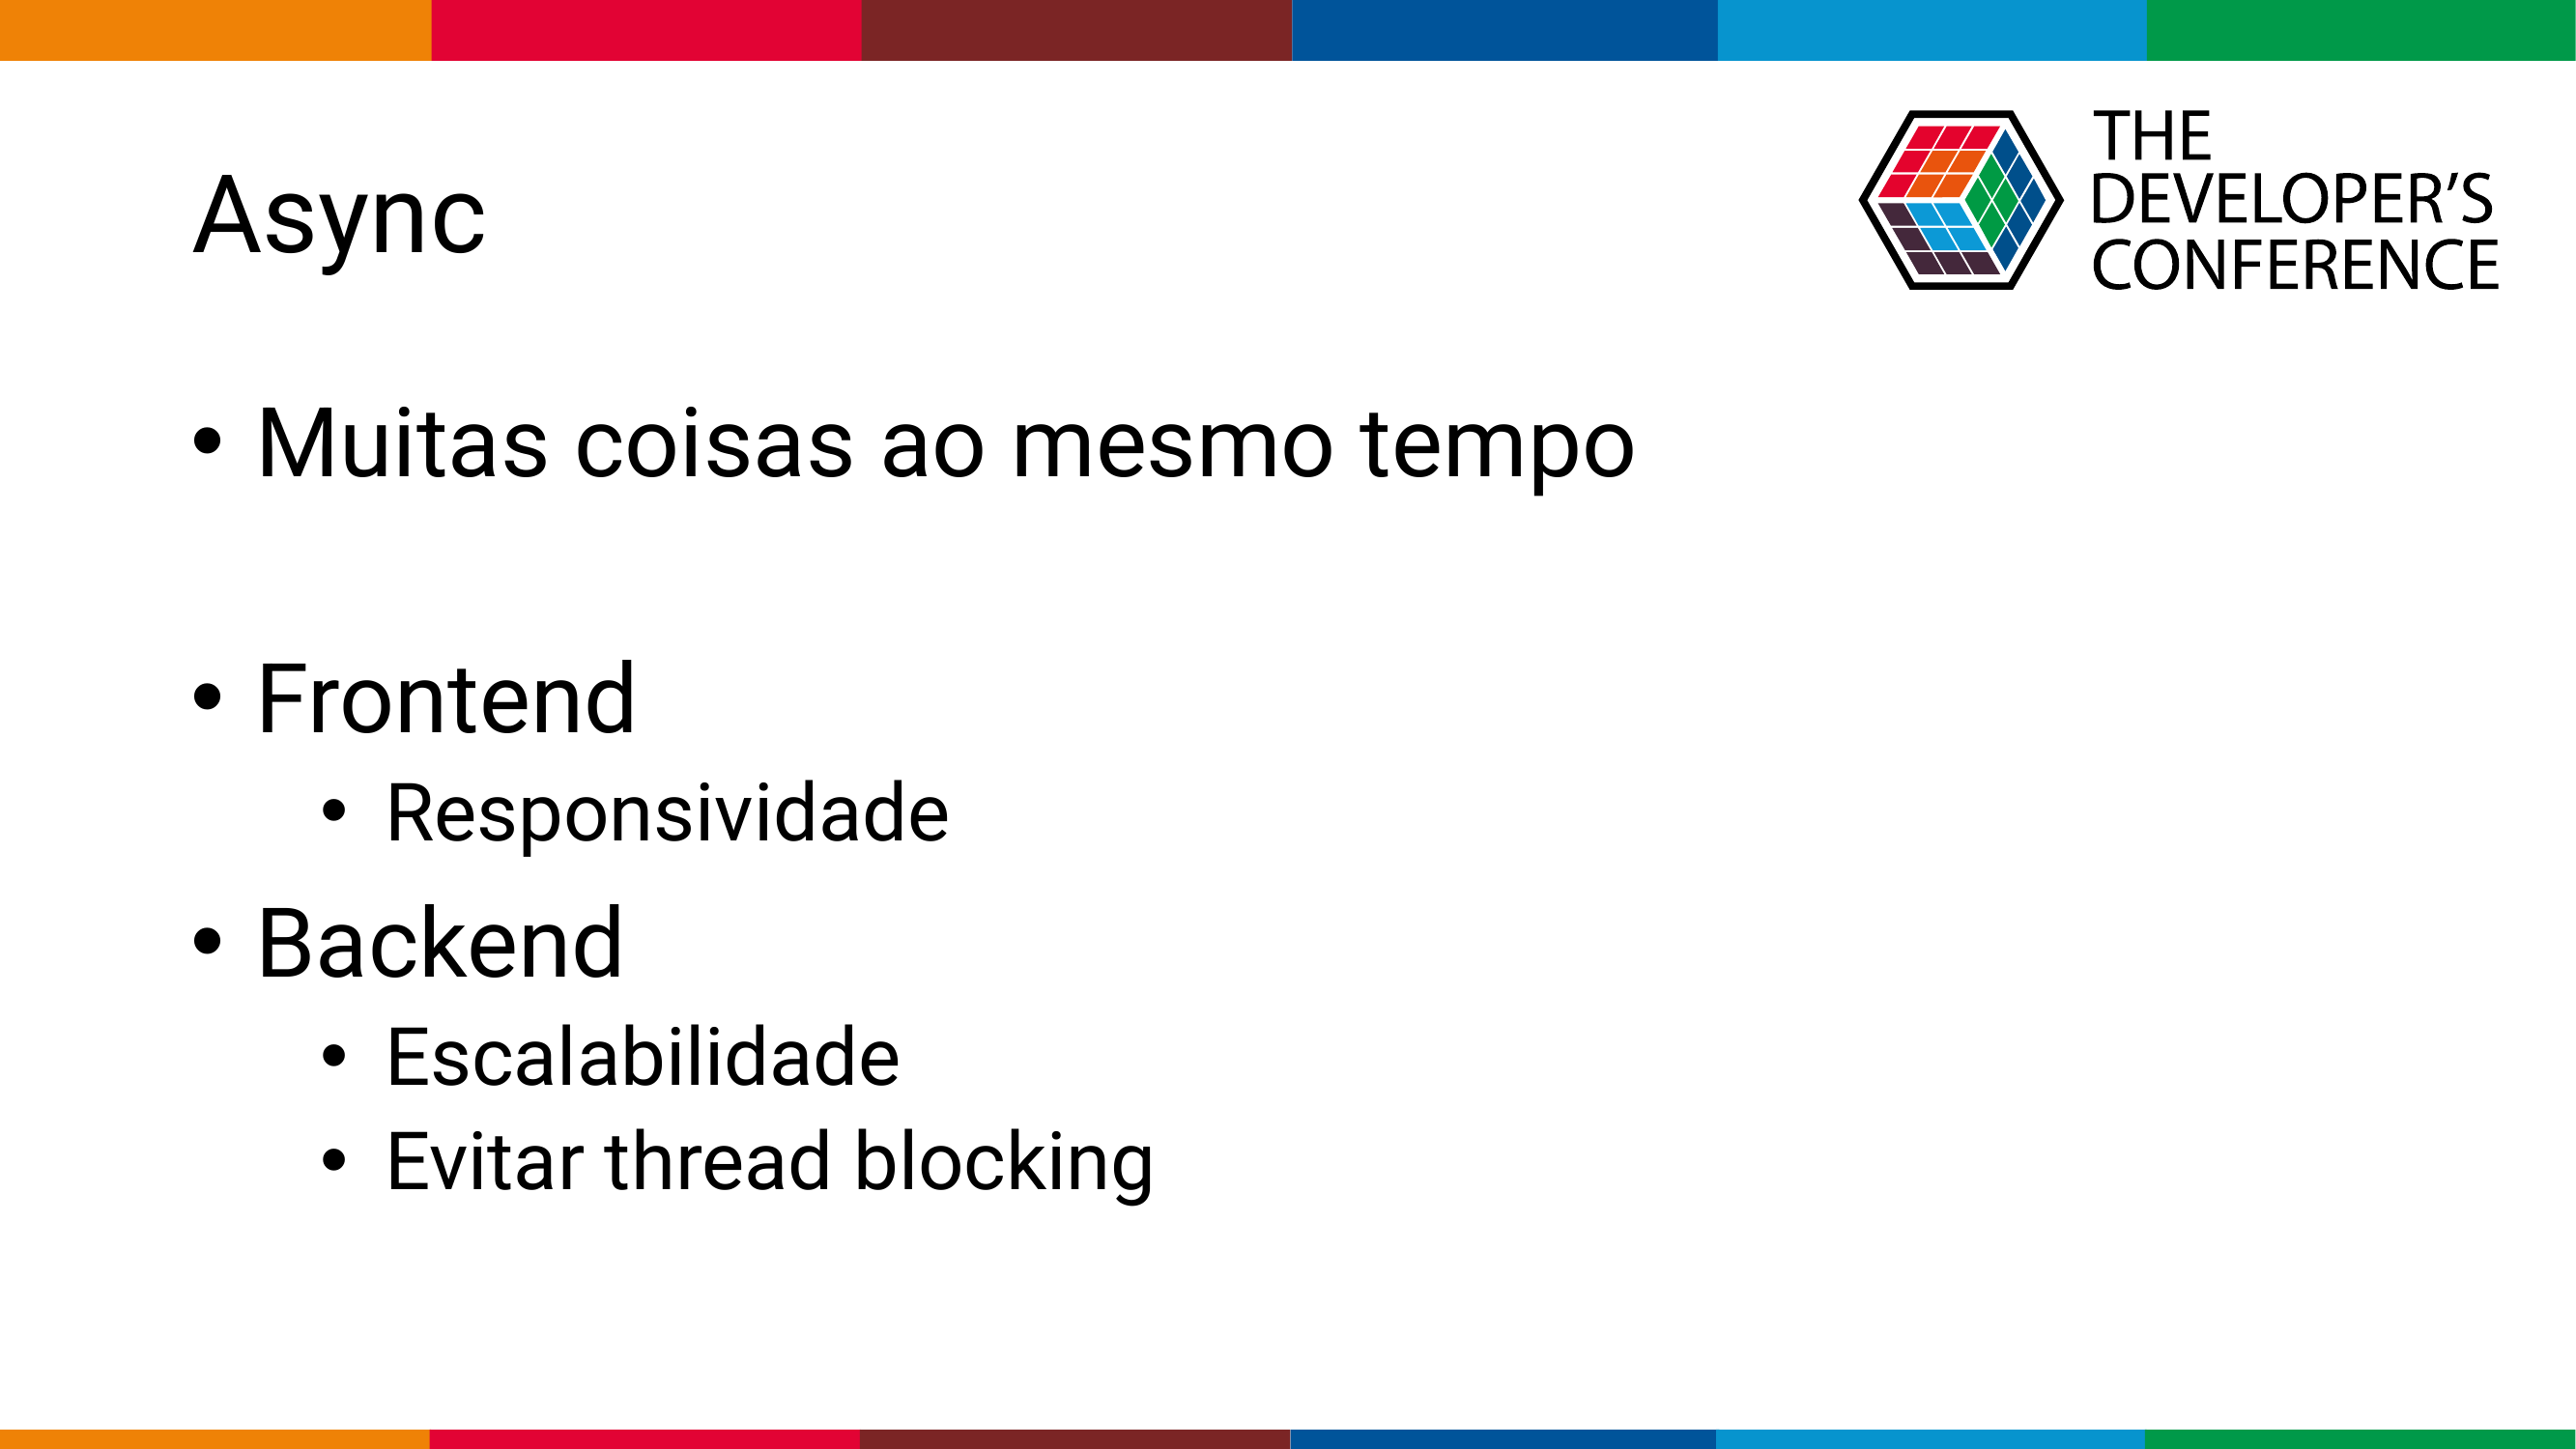

# Async
Muitas coisas ao mesmo tempo
Frontend
Responsividade
Backend
Escalabilidade
Evitar thread blocking